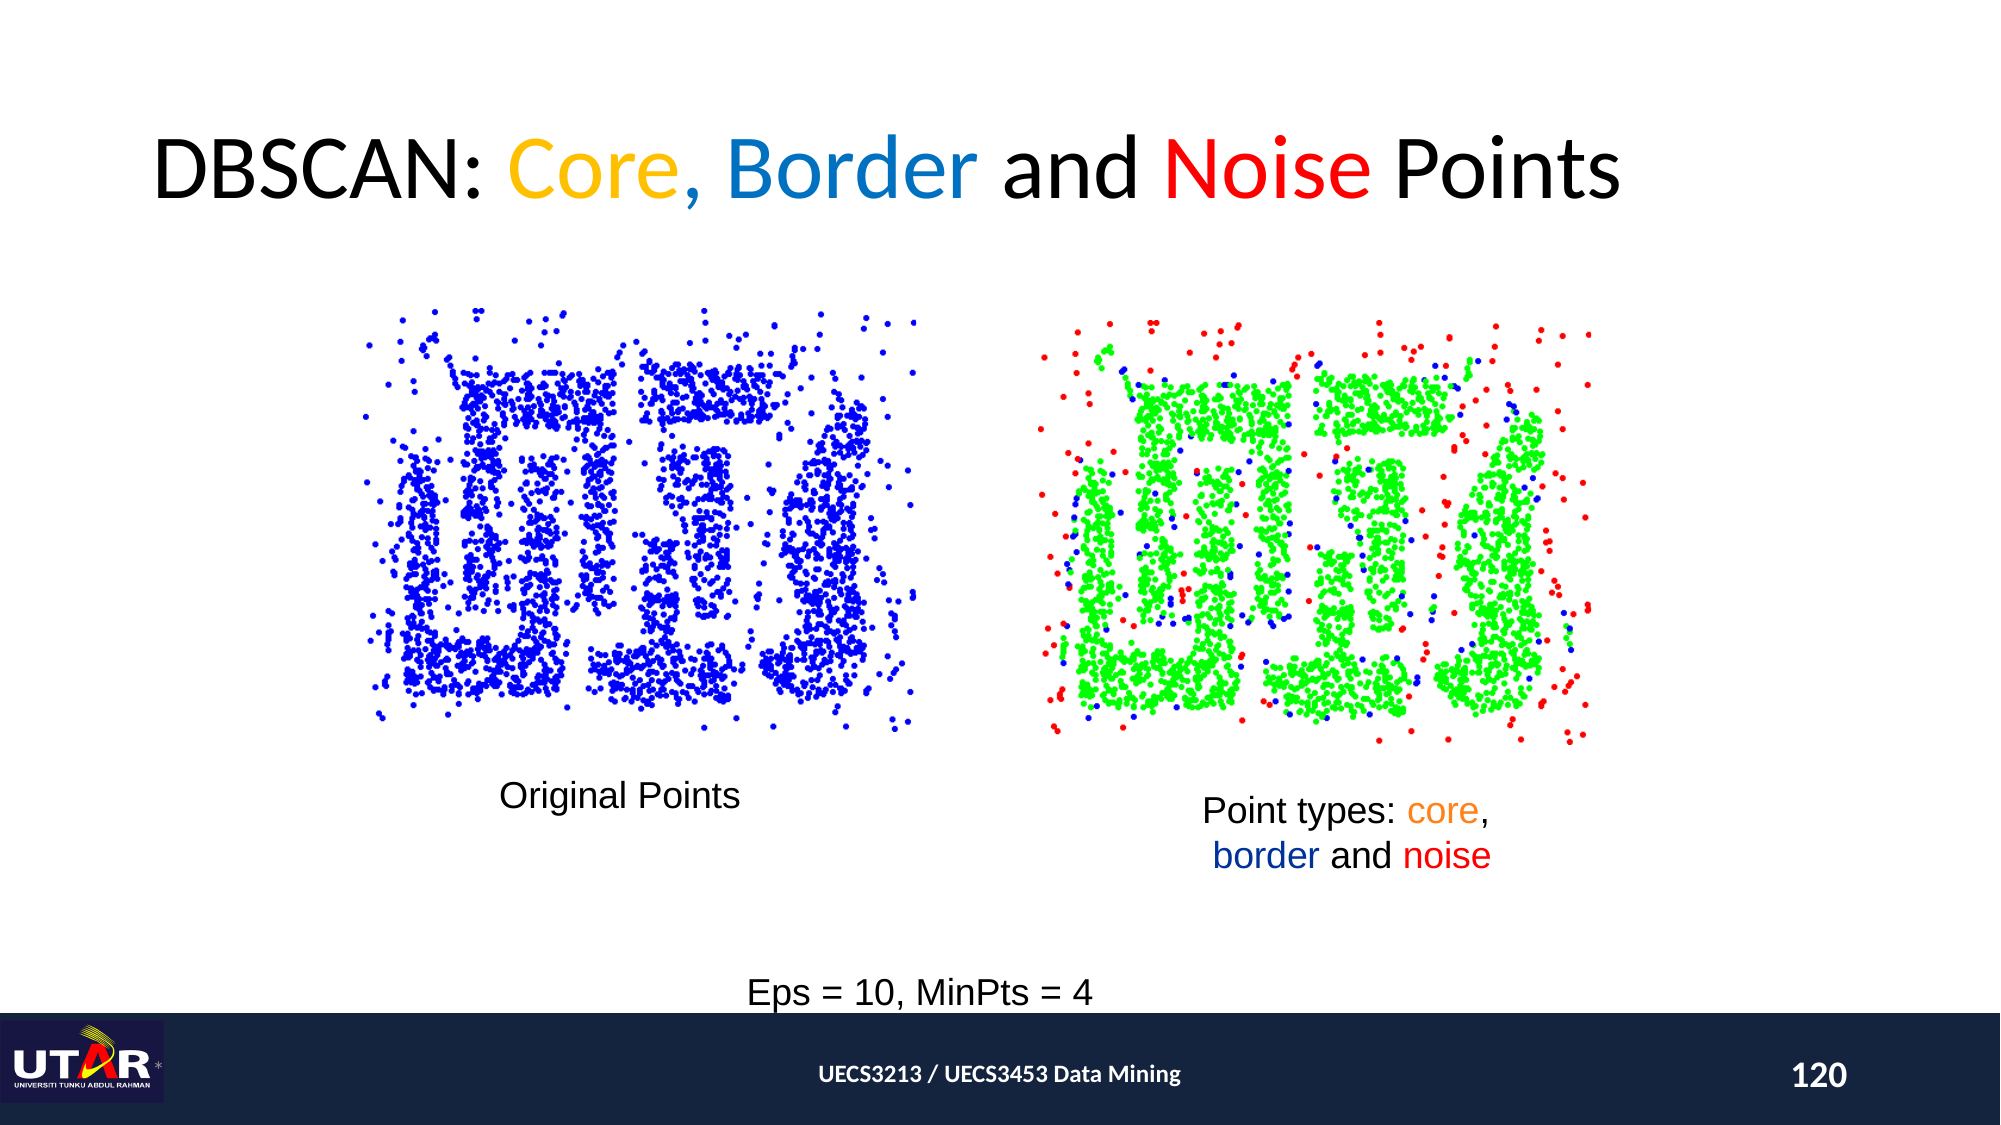

# DBSCAN: Core, Border and Noise Points

Original Points
Point types: core,  border and noise
Eps = 10, MinPts = 4
*
UECS3213 / UECS3453 Data Mining
120